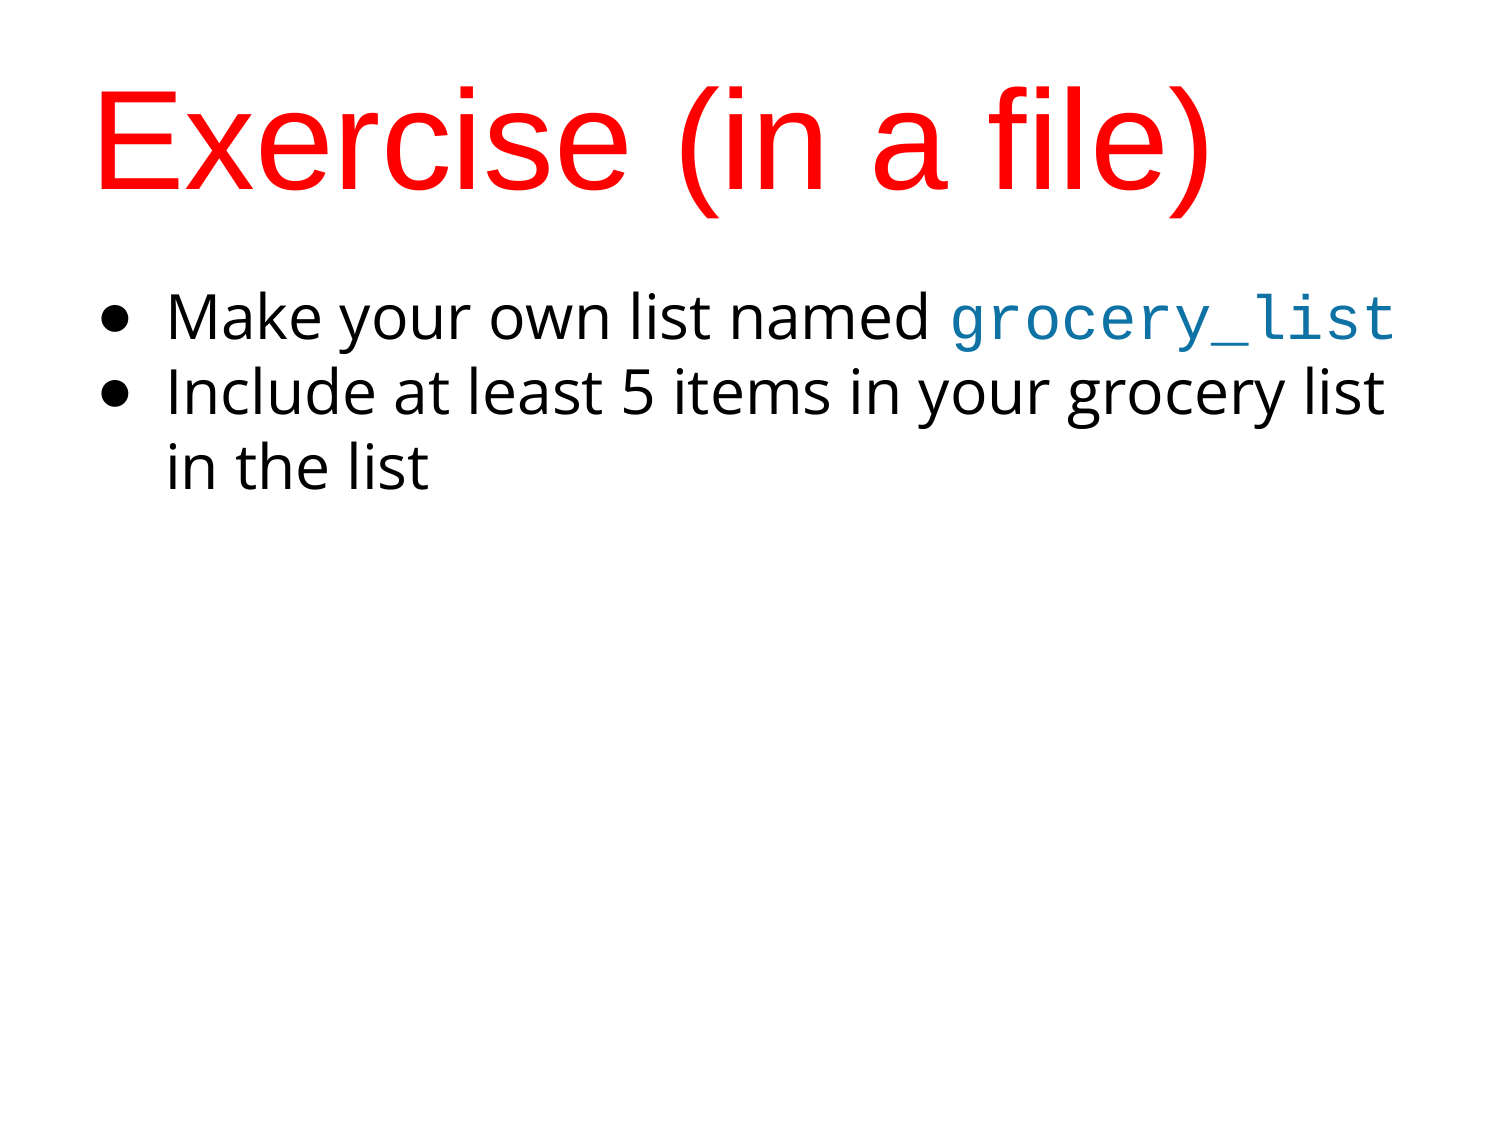

# Exercise (in a file)
Make your own list named grocery_list
Include at least 5 items in your grocery list in the list